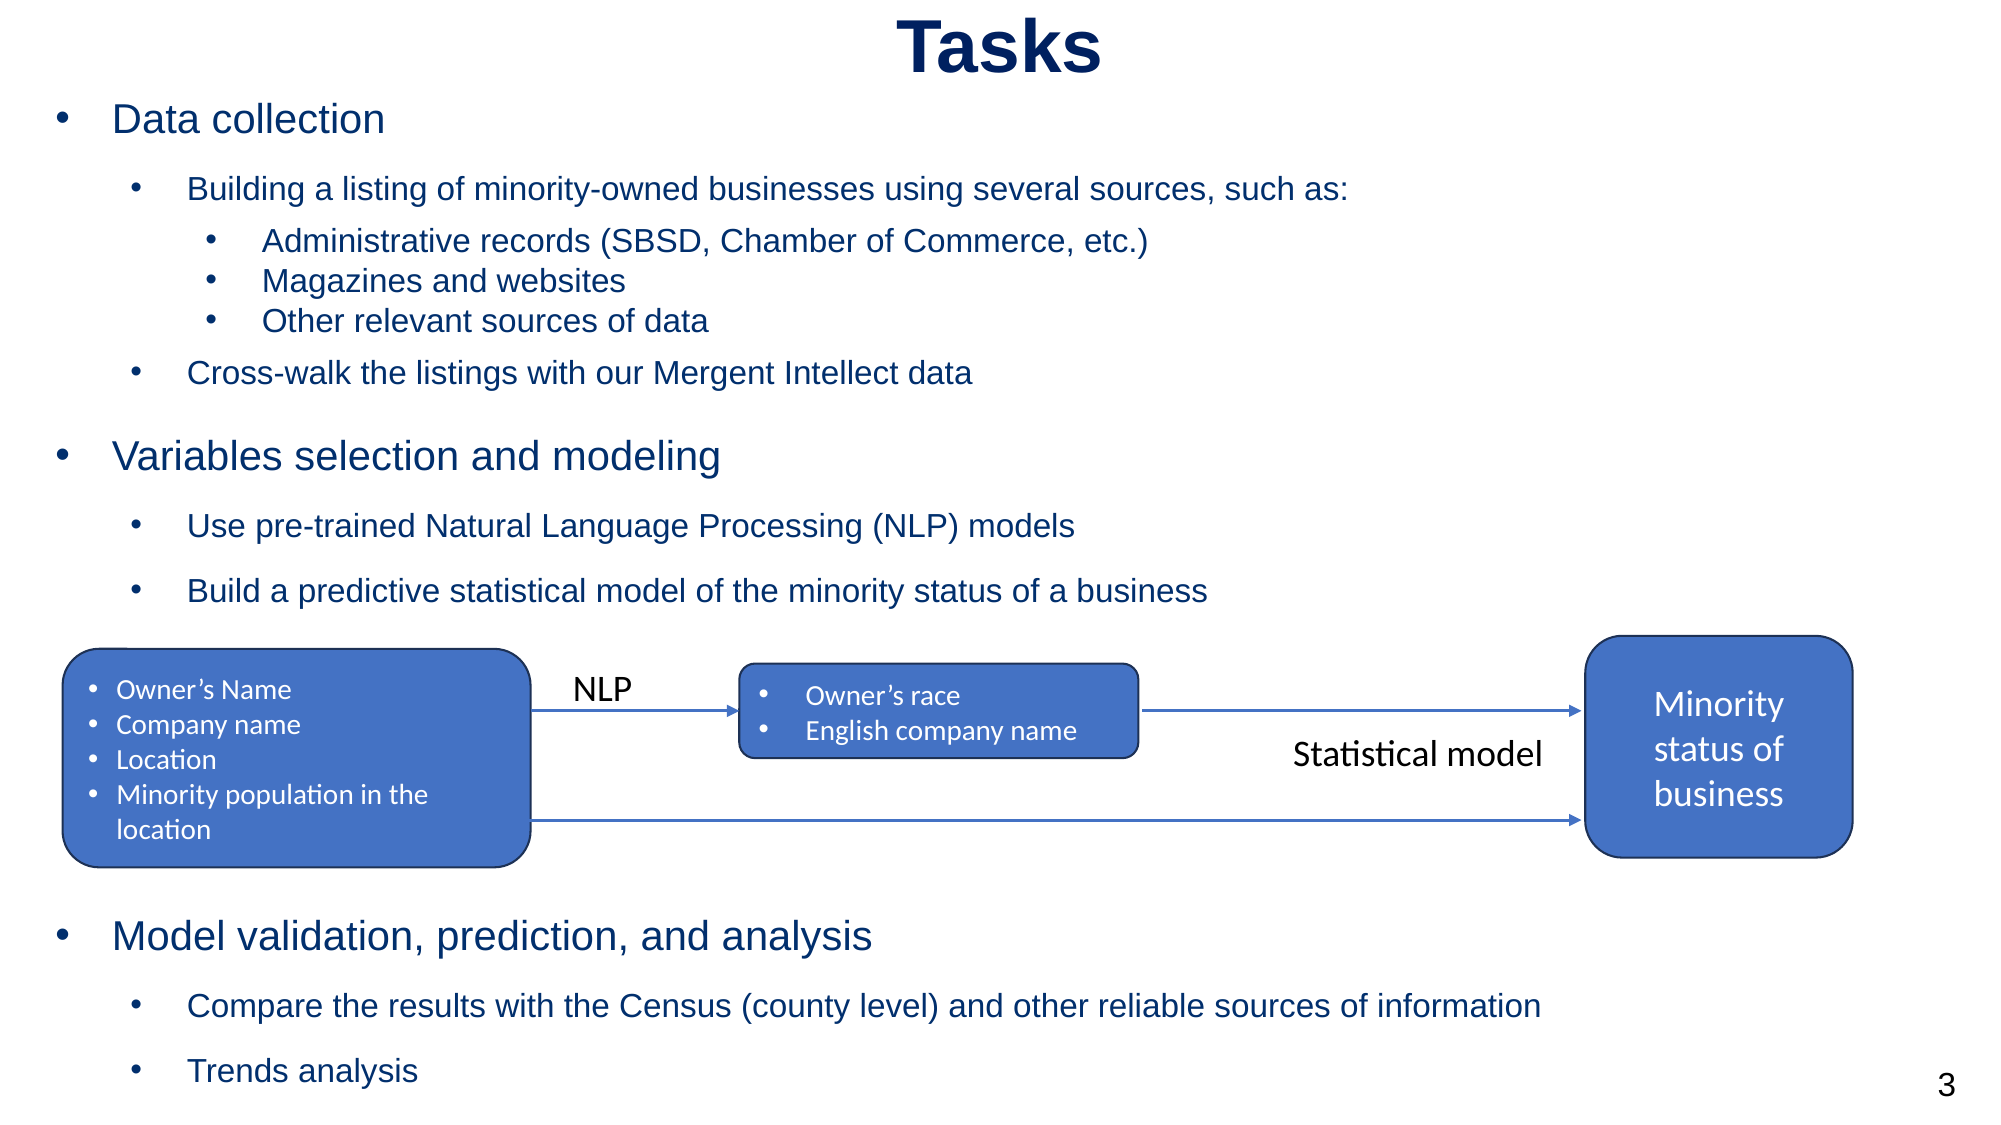

Tasks
Data collection
Building a listing of minority-owned businesses using several sources, such as:
Administrative records (SBSD, Chamber of Commerce, etc.)
Magazines and websites
Other relevant sources of data
Cross-walk the listings with our Mergent Intellect data
Variables selection and modeling
Use pre-trained Natural Language Processing (NLP) models
Build a predictive statistical model of the minority status of a business

Model validation, prediction, and analysis
Compare the results with the Census (county level) and other reliable sources of information
Trends analysis

Minority status of business
Owner’s Name
Company name
Location
Minority population in the location
NLP
Owner’s race
English company name
Statistical model
3